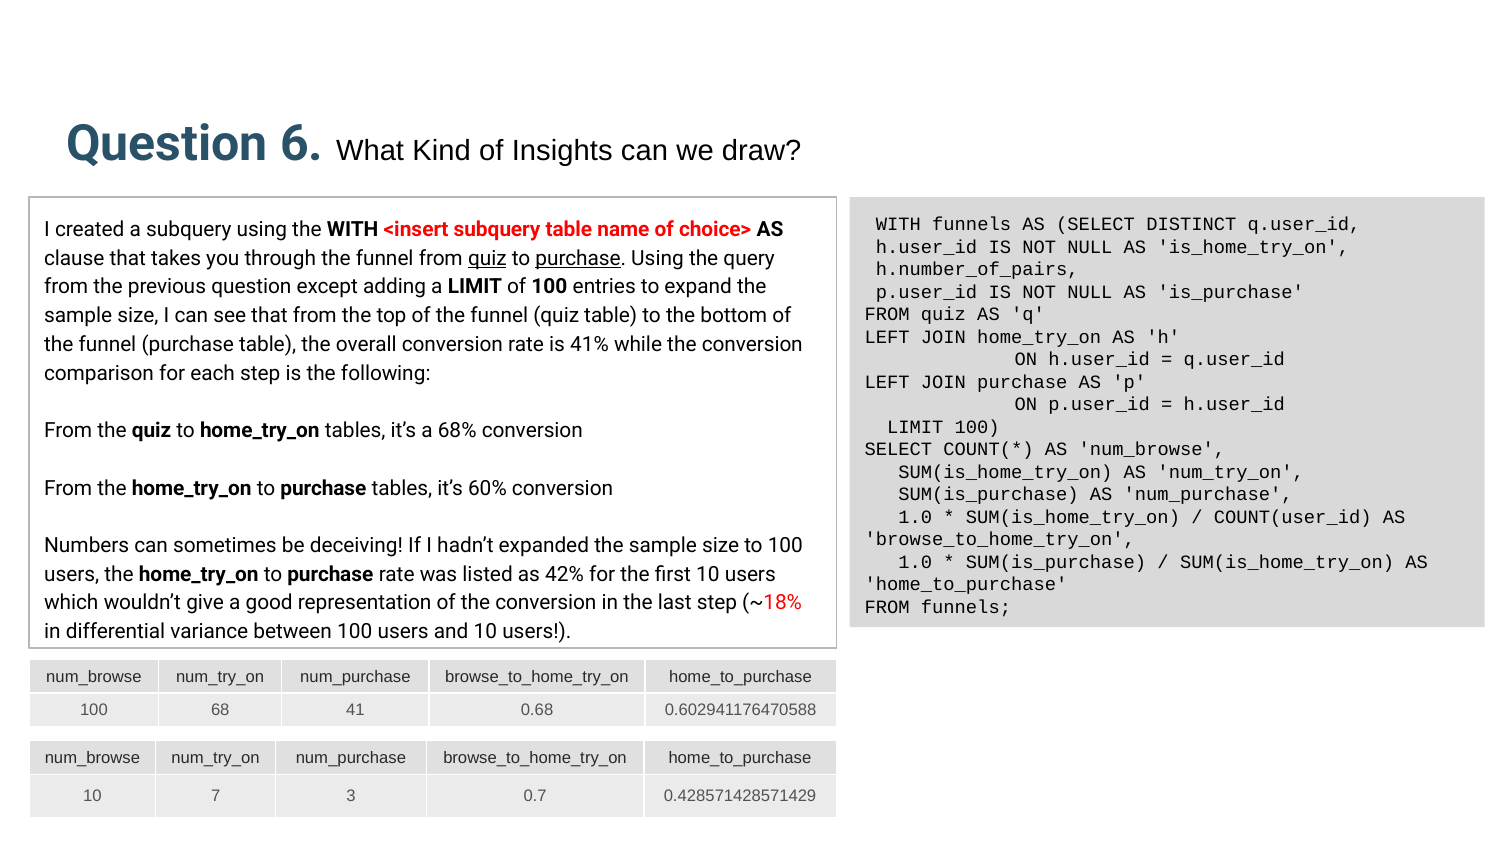

Question 6. What Kind of Insights can we draw?
I created a subquery using the WITH <insert subquery table name of choice> AS clause that takes you through the funnel from quiz to purchase. Using the query from the previous question except adding a LIMIT of 100 entries to expand the sample size, I can see that from the top of the funnel (quiz table) to the bottom of the funnel (purchase table), the overall conversion rate is 41% while the conversion comparison for each step is the following:

From the quiz to home_try_on tables, it’s a 68% conversion

From the home_try_on to purchase tables, it’s 60% conversion

Numbers can sometimes be deceiving! If I hadn’t expanded the sample size to 100 users, the home_try_on to purchase rate was listed as 42% for the first 10 users which wouldn’t give a good representation of the conversion in the last step (~18% in differential variance between 100 users and 10 users!).
 WITH funnels AS (SELECT DISTINCT q.user_id,
 h.user_id IS NOT NULL AS 'is_home_try_on',
 h.number_of_pairs,
 p.user_id IS NOT NULL AS 'is_purchase'
FROM quiz AS 'q'
LEFT JOIN home_try_on AS 'h'
	ON h.user_id = q.user_id
LEFT JOIN purchase AS 'p'
	ON p.user_id = h.user_id
  LIMIT 100)
SELECT COUNT(*) AS 'num_browse',
   SUM(is_home_try_on) AS 'num_try_on',
   SUM(is_purchase) AS 'num_purchase',
   1.0 * SUM(is_home_try_on) / COUNT(user_id) AS 'browse_to_home_try_on',
   1.0 * SUM(is_purchase) / SUM(is_home_try_on) AS 'home_to_purchase'
FROM funnels;

| num\_browse | num\_try\_on | num\_purchase | browse\_to\_home\_try\_on | home\_to\_purchase |
| --- | --- | --- | --- | --- |
| 100 | 68 | 41 | 0.68 | 0.602941176470588 |
| num\_browse | num\_try\_on | num\_purchase | browse\_to\_home\_try\_on | home\_to\_purchase |
| --- | --- | --- | --- | --- |
| 10 | 7 | 3 | 0.7 | 0.428571428571429 |